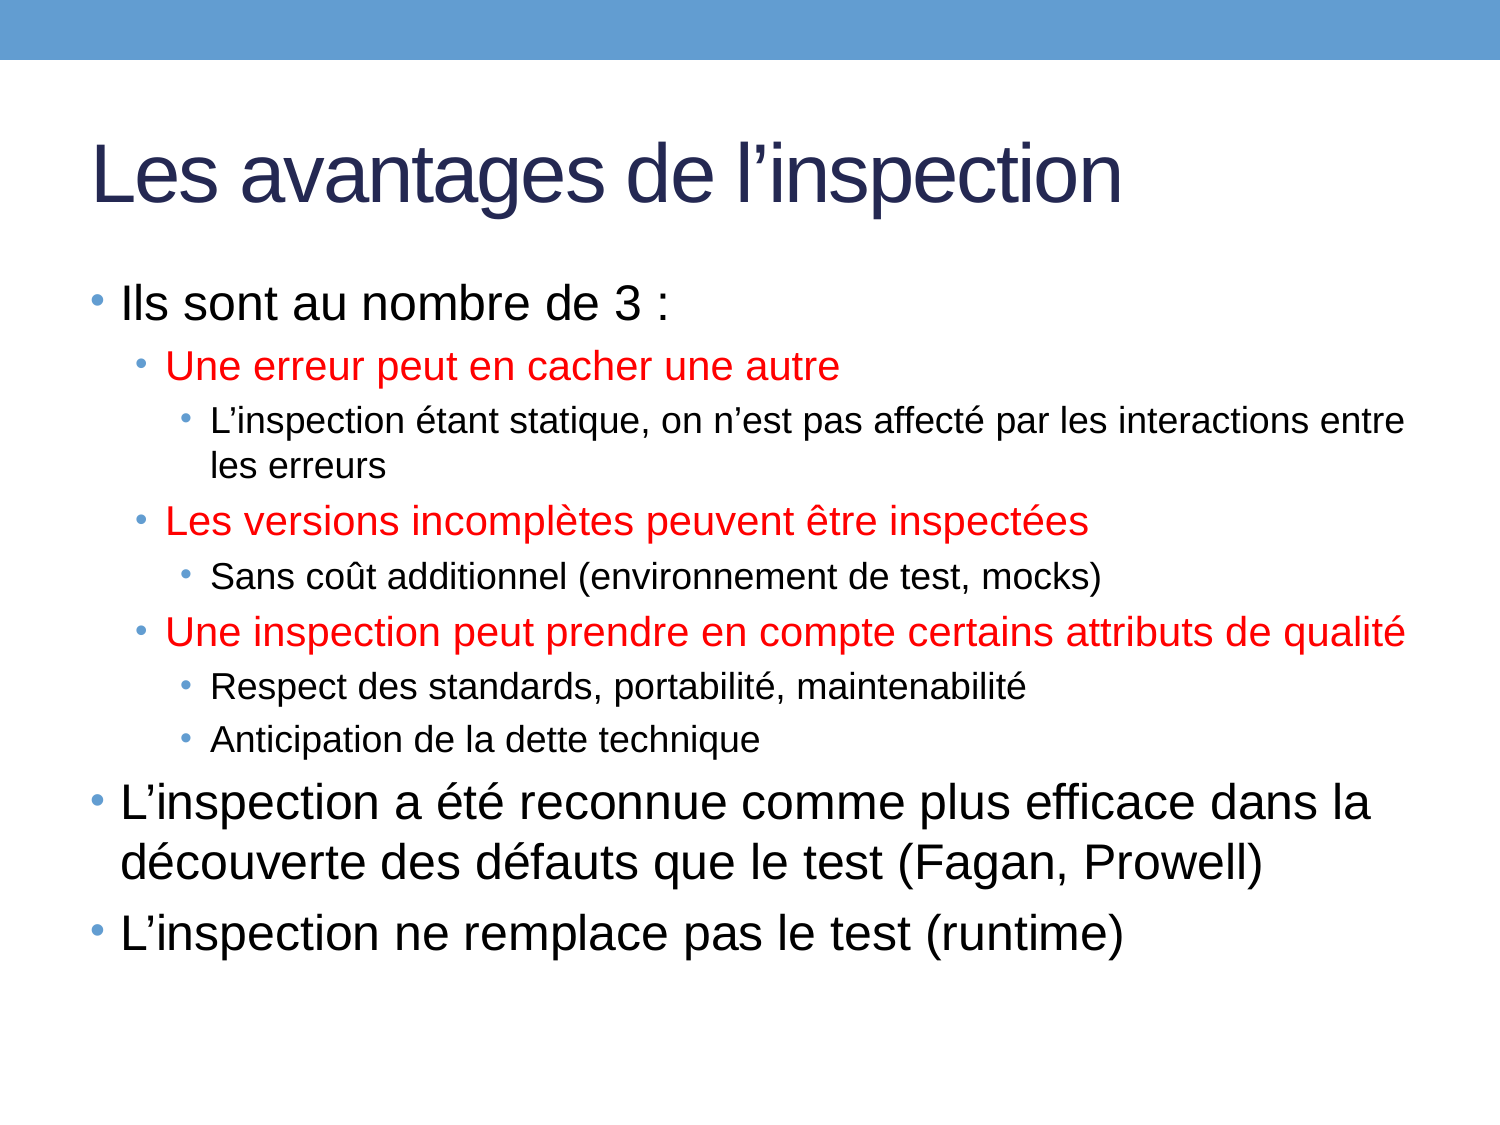

# Les avantages de l’inspection
Ils sont au nombre de 3 :
Une erreur peut en cacher une autre
L’inspection étant statique, on n’est pas affecté par les interactions entre les erreurs
Les versions incomplètes peuvent être inspectées
Sans coût additionnel (environnement de test, mocks)
Une inspection peut prendre en compte certains attributs de qualité
Respect des standards, portabilité, maintenabilité
Anticipation de la dette technique
L’inspection a été reconnue comme plus efficace dans la découverte des défauts que le test (Fagan, Prowell)
L’inspection ne remplace pas le test (runtime)